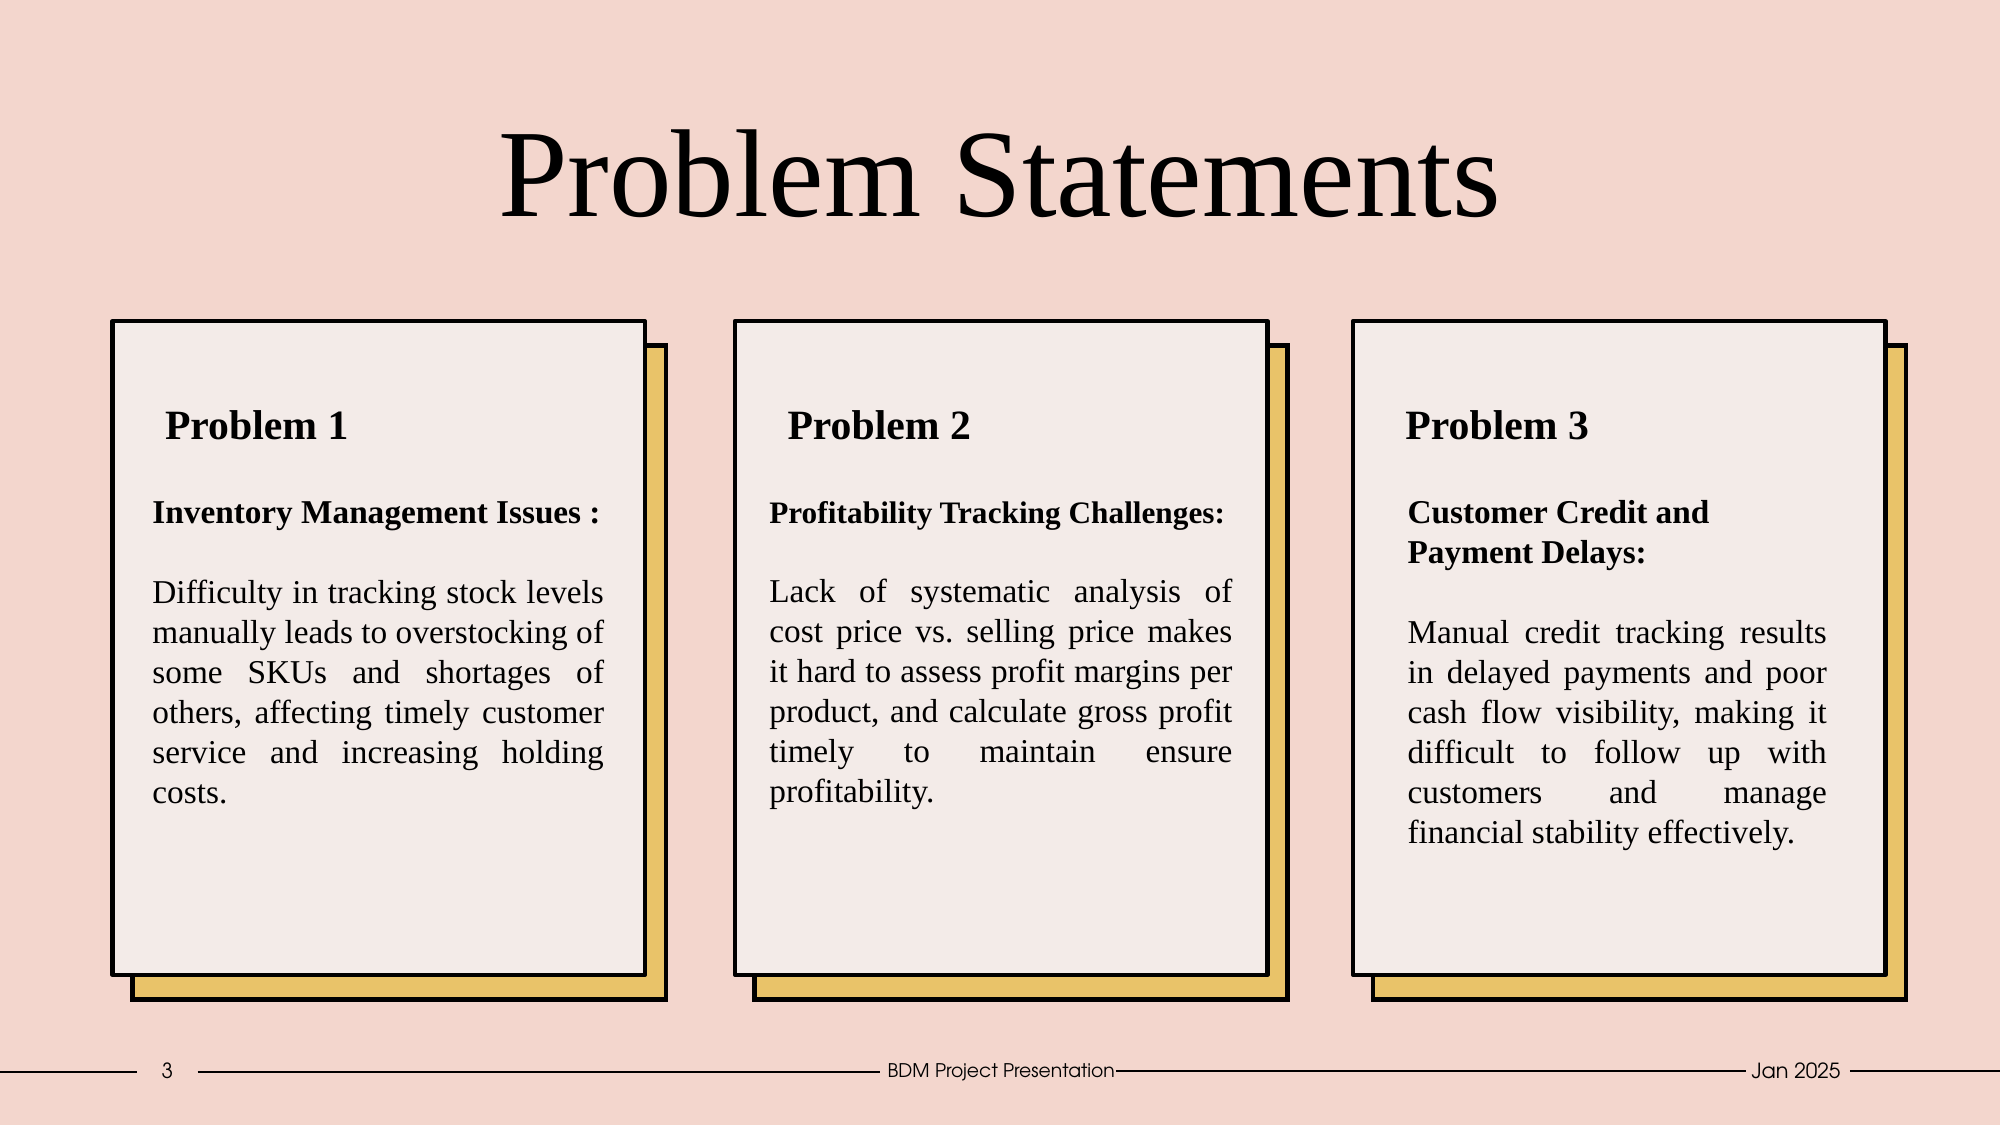

# Problem Statements
Problem 1​
Problem 2
Problem 3
Inventory Management Issues :

Difficulty in tracking stock levels manually leads to overstocking of some SKUs and shortages of others, affecting timely customer service and increasing holding costs.
Customer Credit and Payment Delays:

Manual credit tracking results in delayed payments and poor cash flow visibility, making it difficult to follow up with customers and manage financial stability effectively.
Profitability Tracking Challenges:

Lack of systematic analysis of cost price vs. selling price makes it hard to assess profit margins per product, and calculate gross profit timely to maintain ensure profitability.
3
BDM Project Presentation
Jan 2025